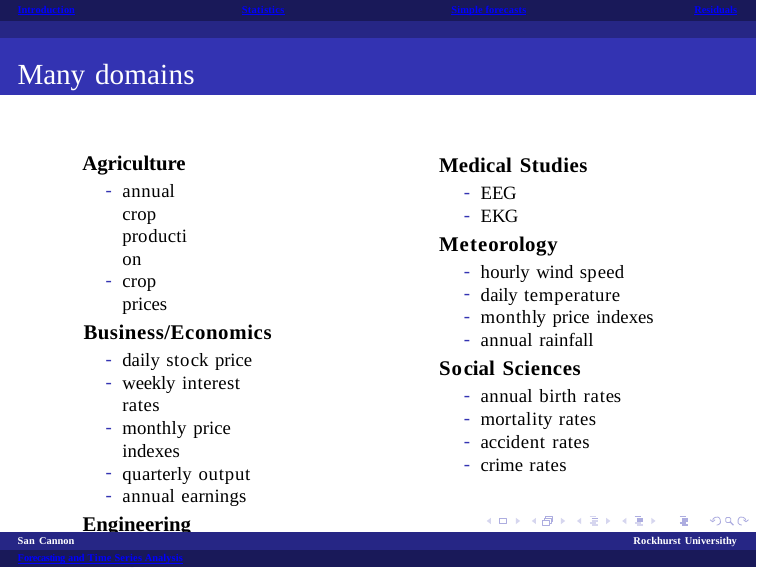

Introduction
Statistics
Simple forecasts
Residuals

Many domains
Agriculture
annual crop production
crop prices
Business/Economics
daily stock price
weekly interest rates
monthly price indexes
quarterly output
annual earnings
Engineering
sound
electric signals
voltage
Medical Studies
EEG
EKG
Meteorology
hourly wind speed
daily temperature
monthly price indexes
annual rainfall
Social Sciences
annual birth rates
mortality rates
accident rates
crime rates

San Cannon
Forecasting and Time Series Analysis
Rockhurst Universithy